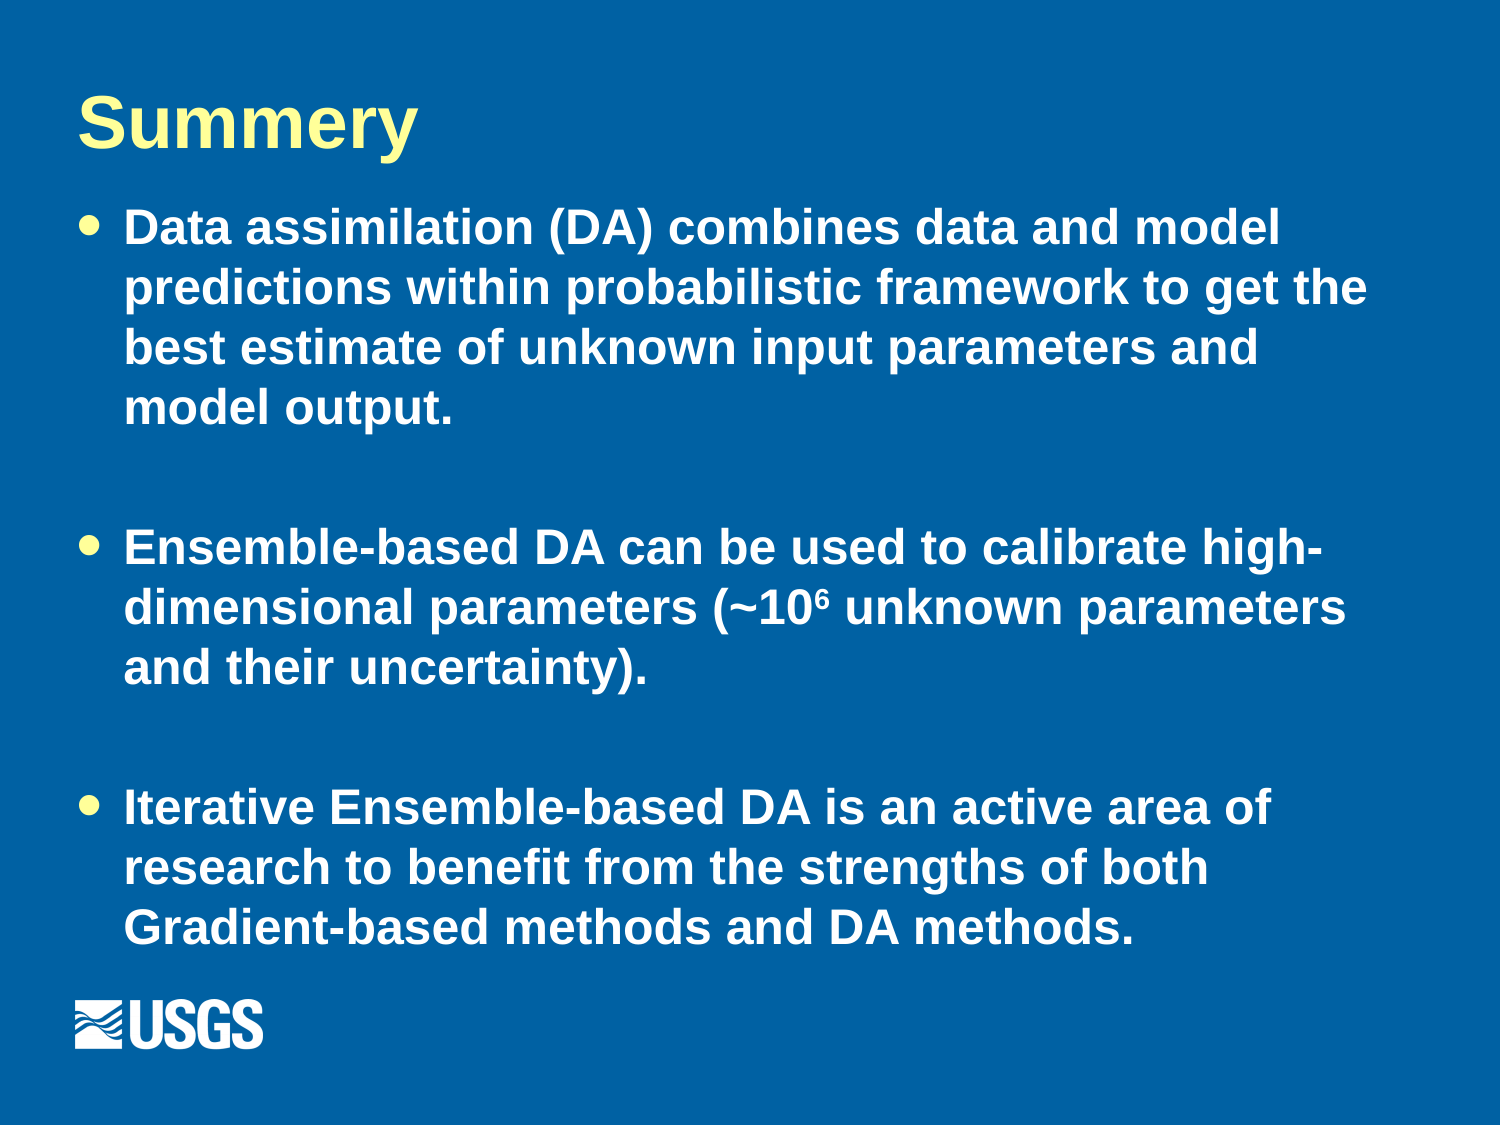

# Summery
Data assimilation (DA) combines data and model predictions within probabilistic framework to get the best estimate of unknown input parameters and model output.

Ensemble-based DA can be used to calibrate high-dimensional parameters (~106 unknown parameters and their uncertainty).

Iterative Ensemble-based DA is an active area of research to benefit from the strengths of both Gradient-based methods and DA methods.